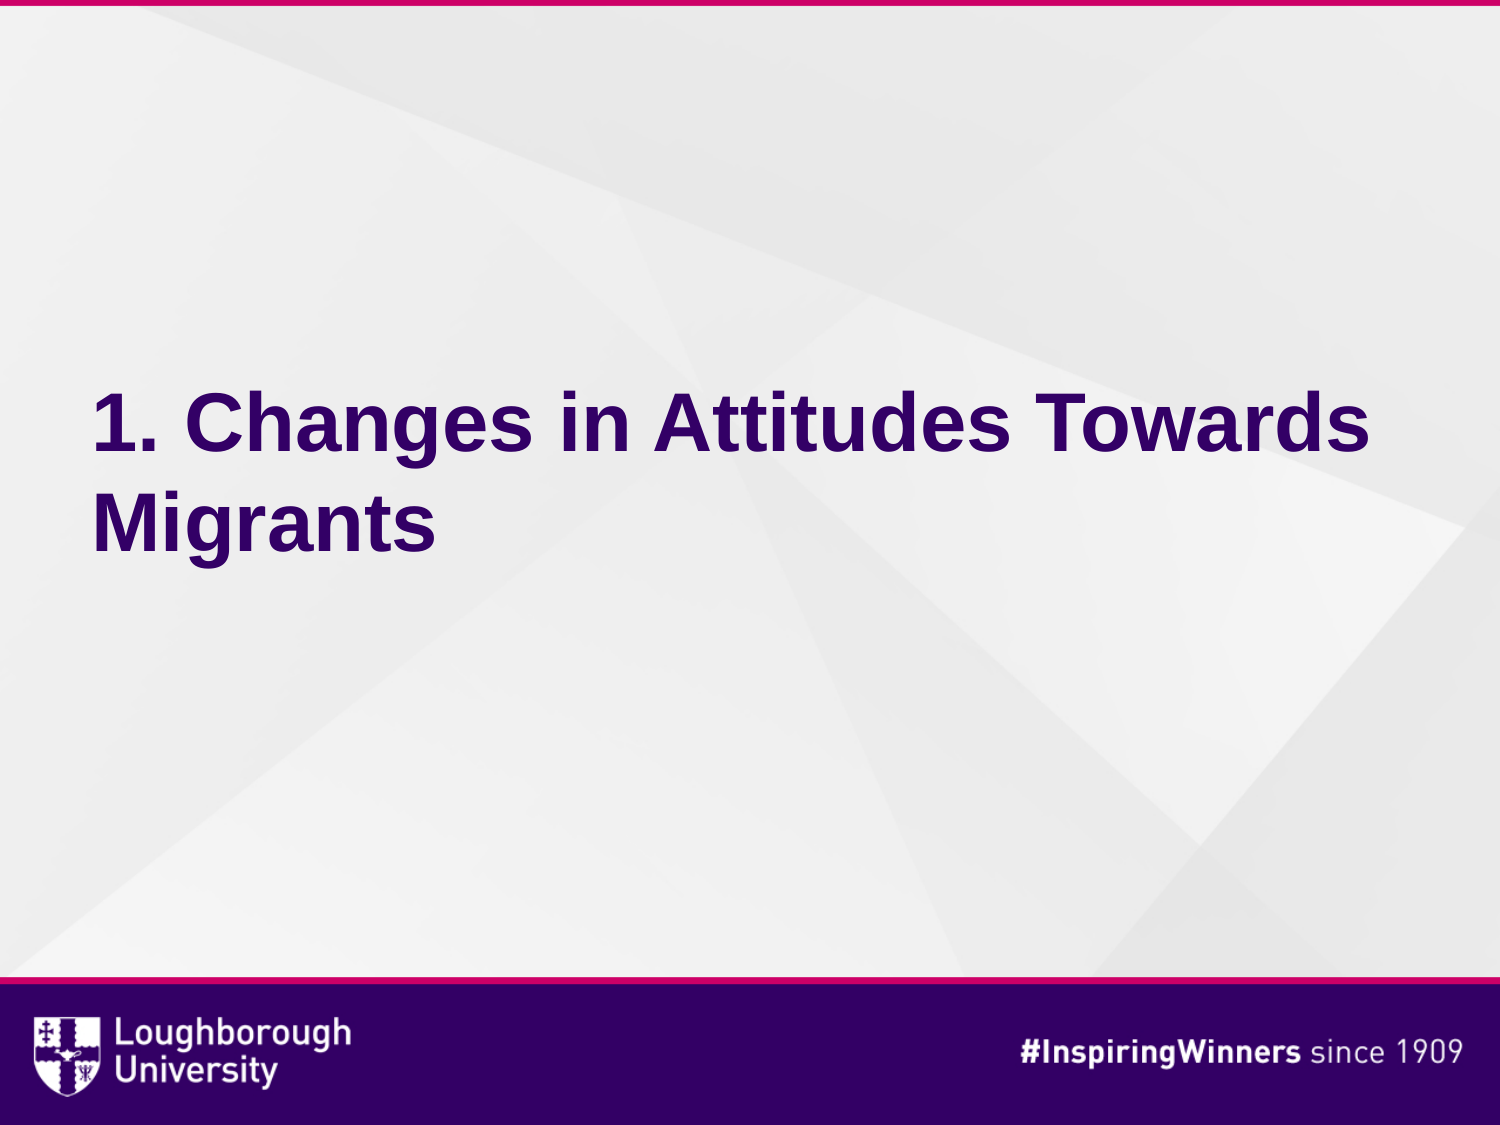

# 1. Changes in Attitudes Towards Migrants